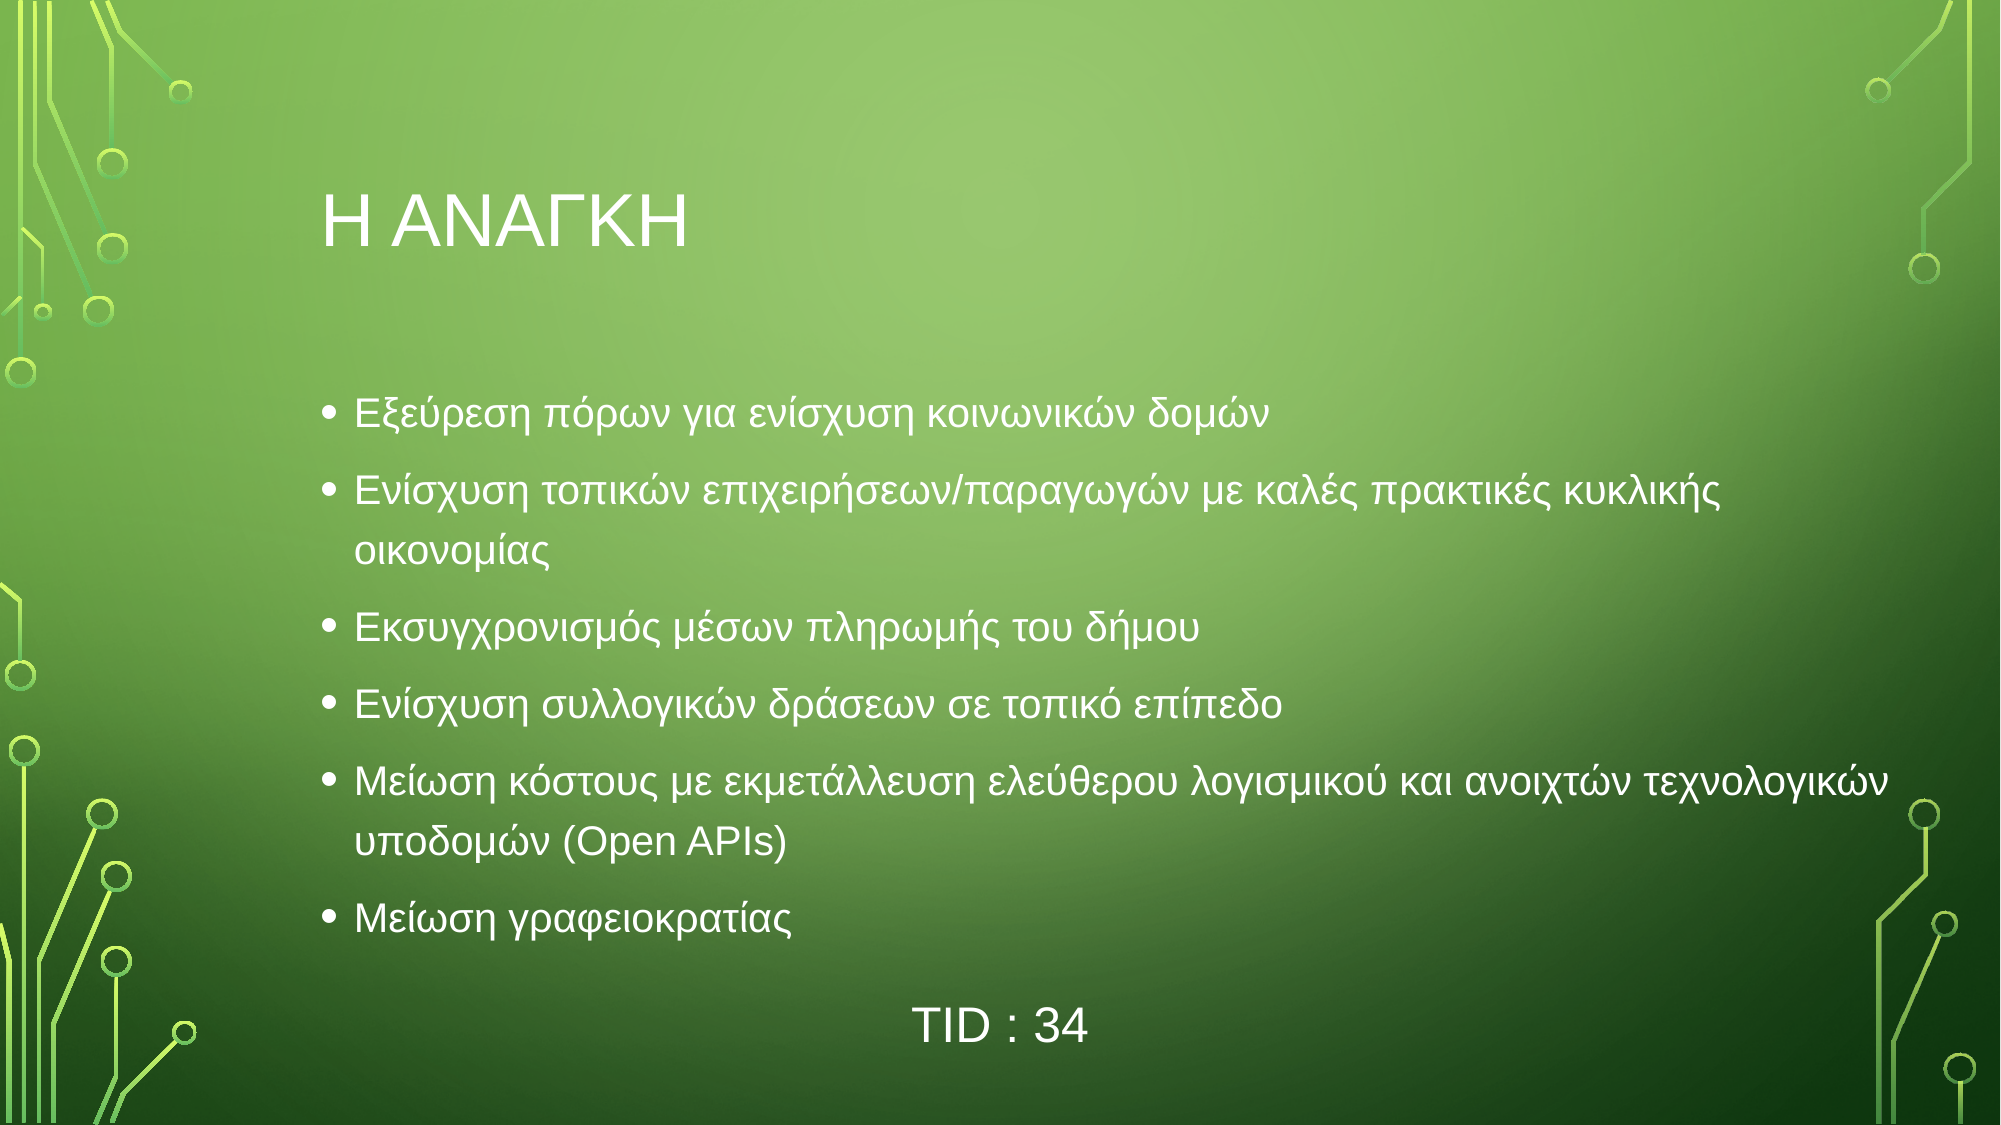

# Η αναγκη
Εξεύρεση πόρων για ενίσχυση κοινωνικών δομών
Ενίσχυση τοπικών επιχειρήσεων/παραγωγών με καλές πρακτικές κυκλικής οικονομίας
Εκσυγχρονισμός μέσων πληρωμής του δήμου
Ενίσχυση συλλογικών δράσεων σε τοπικό επίπεδο
Μείωση κόστους με εκμετάλλευση ελεύθερου λογισμικού και ανοιχτών τεχνολογικών υποδομών (Open APIs)
Μείωση γραφειοκρατίας

TID : 34